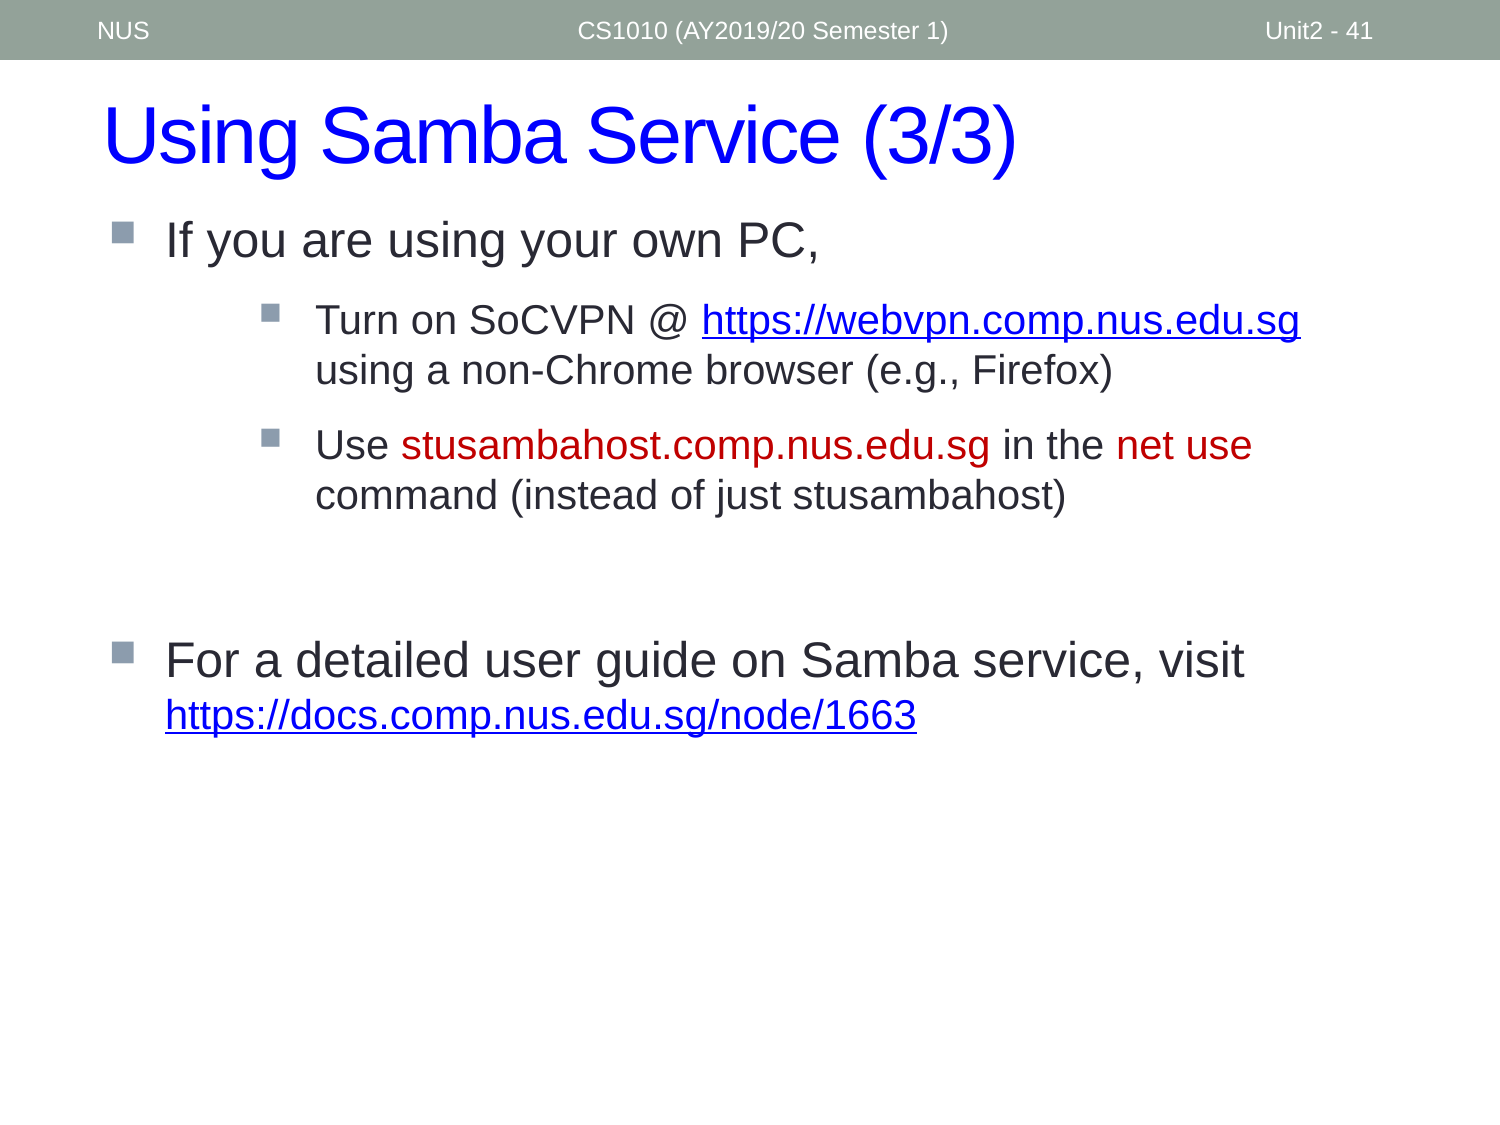

NUS
CS1010 (AY2019/20 Semester 1)
Unit2 - 41
# Using Samba Service (3/3)
If you are using your own PC,
Turn on SoCVPN @ https://webvpn.comp.nus.edu.sg using a non-Chrome browser (e.g., Firefox)
Use stusambahost.comp.nus.edu.sg in the net use command (instead of just stusambahost)

For a detailed user guide on Samba service, visit https://docs.comp.nus.edu.sg/node/1663